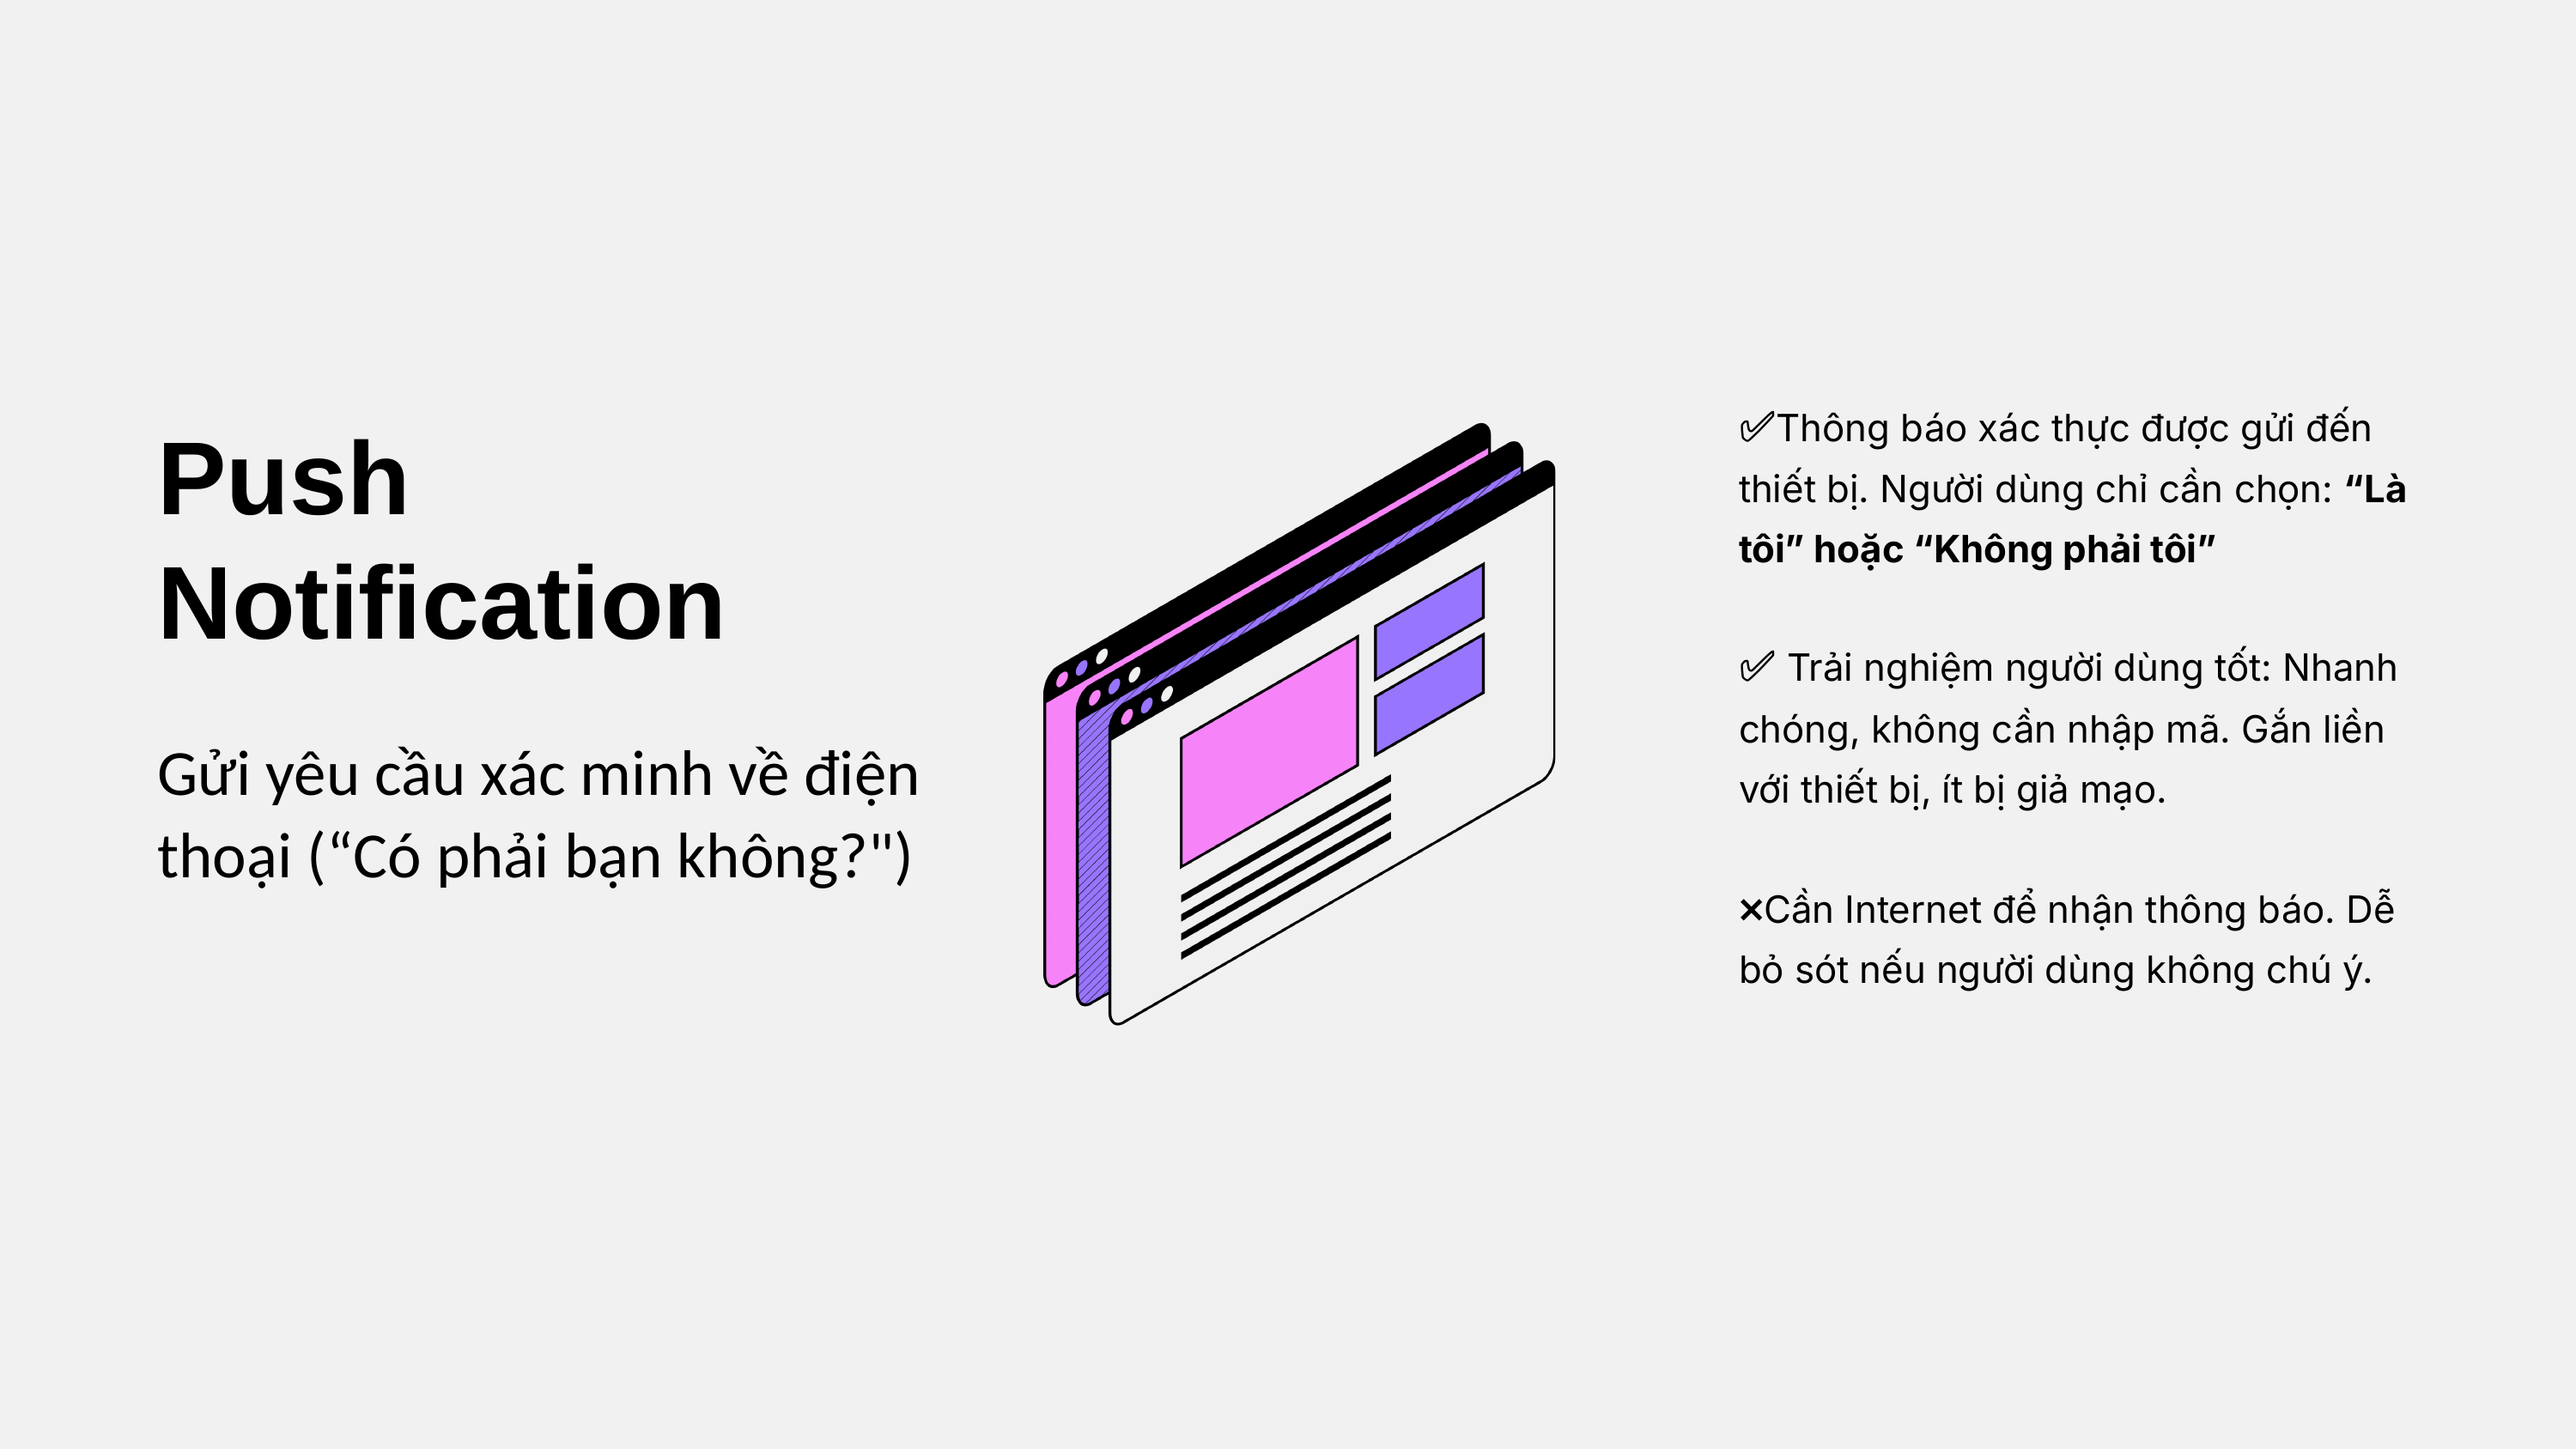

✅Thông báo xác thực được gửi đến thiết bị. Người dùng chỉ cần chọn: “Là tôi” hoặc “Không phải tôi”

✅ Trải nghiệm người dùng tốt: Nhanh chóng, không cần nhập mã. Gắn liền với thiết bị, ít bị giả mạo.

❌Cần Internet để nhận thông báo. Dễ bỏ sót nếu người dùng không chú ý.

Push Notification
Gửi yêu cầu xác minh về điện thoại (“Có phải bạn không?")